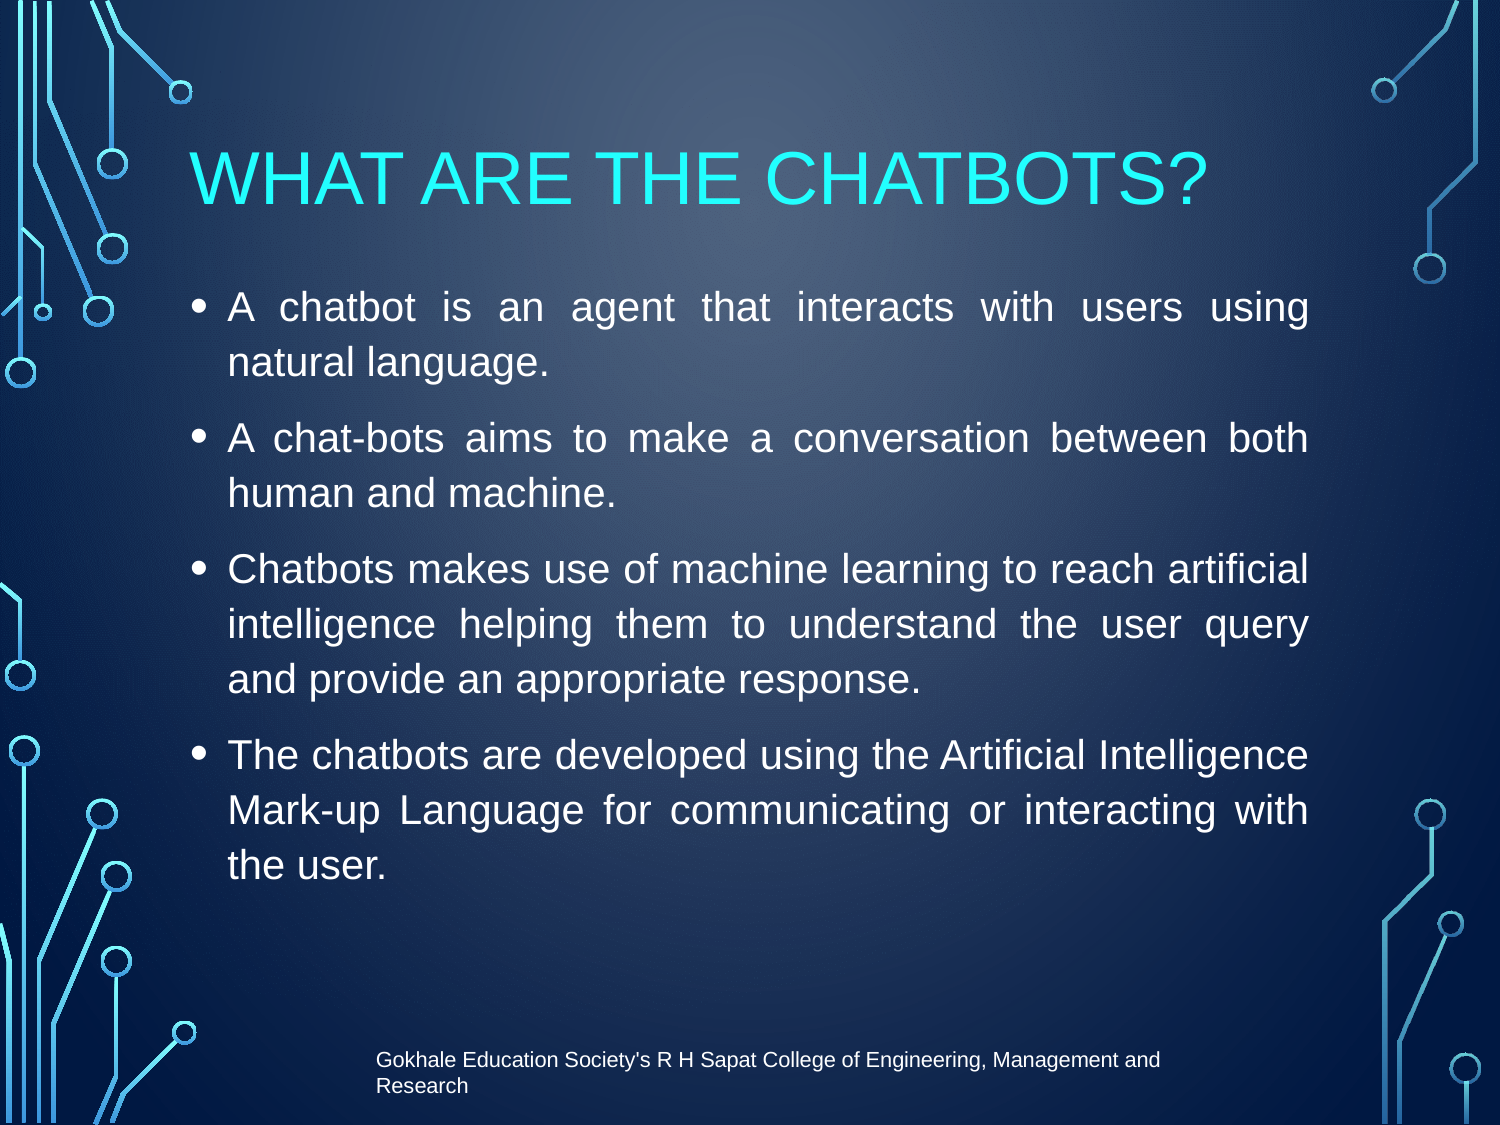

# What are The Chatbots?
A chatbot is an agent that interacts with users using natural language.
A chat-bots aims to make a conversation between both human and machine.
Chatbots makes use of machine learning to reach artificial intelligence helping them to understand the user query and provide an appropriate response.
The chatbots are developed using the Artificial Intelligence Mark-up Language for communicating or interacting with the user.
Gokhale Education Society's R H Sapat College of Engineering, Management and Research